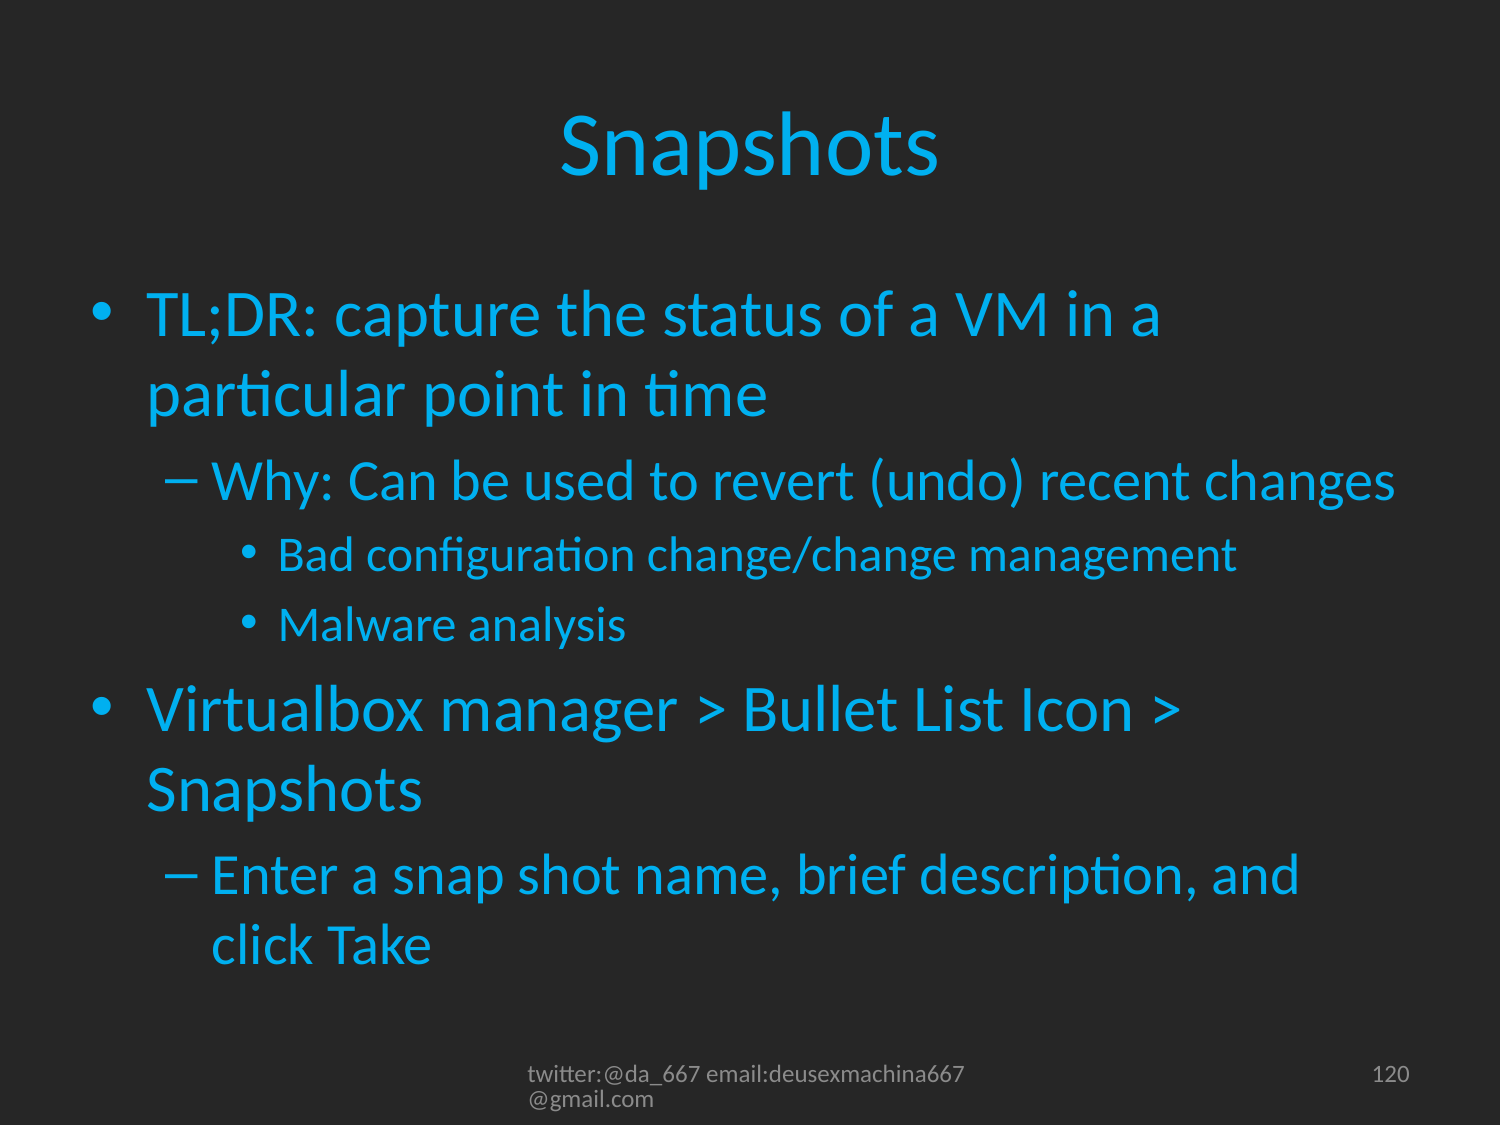

# Snapshots
TL;DR: capture the status of a VM in a particular point in time
Why: Can be used to revert (undo) recent changes
Bad configuration change/change management
Malware analysis
Virtualbox manager > Bullet List Icon > Snapshots
Enter a snap shot name, brief description, and click Take
twitter:@da_667 email:deusexmachina667@gmail.com
120